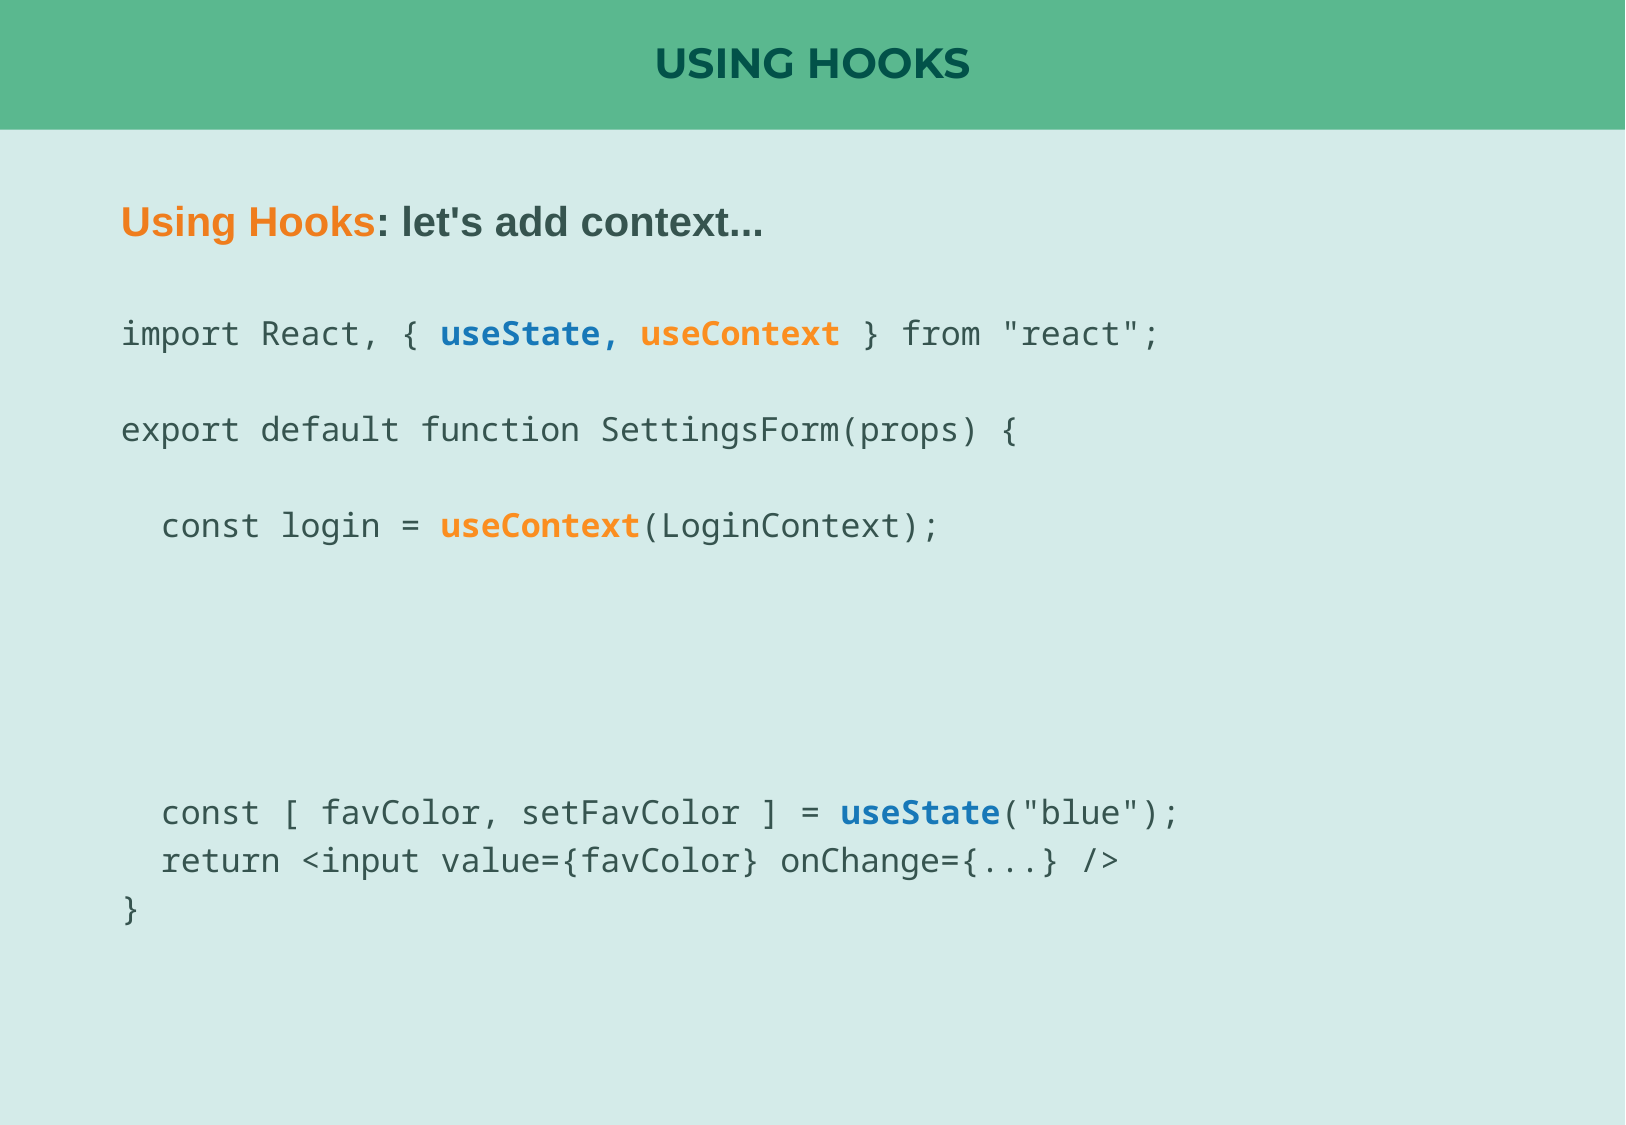

# using hooks
Using Hooks: let's add context...

import React, { useState, useContext } from "react";

export default function SettingsForm(props) {

  const login = useContext(LoginContext);

  const [ favColor, setFavColor ] = useState("blue");
  return <input value={favColor} onChange={...} />
}